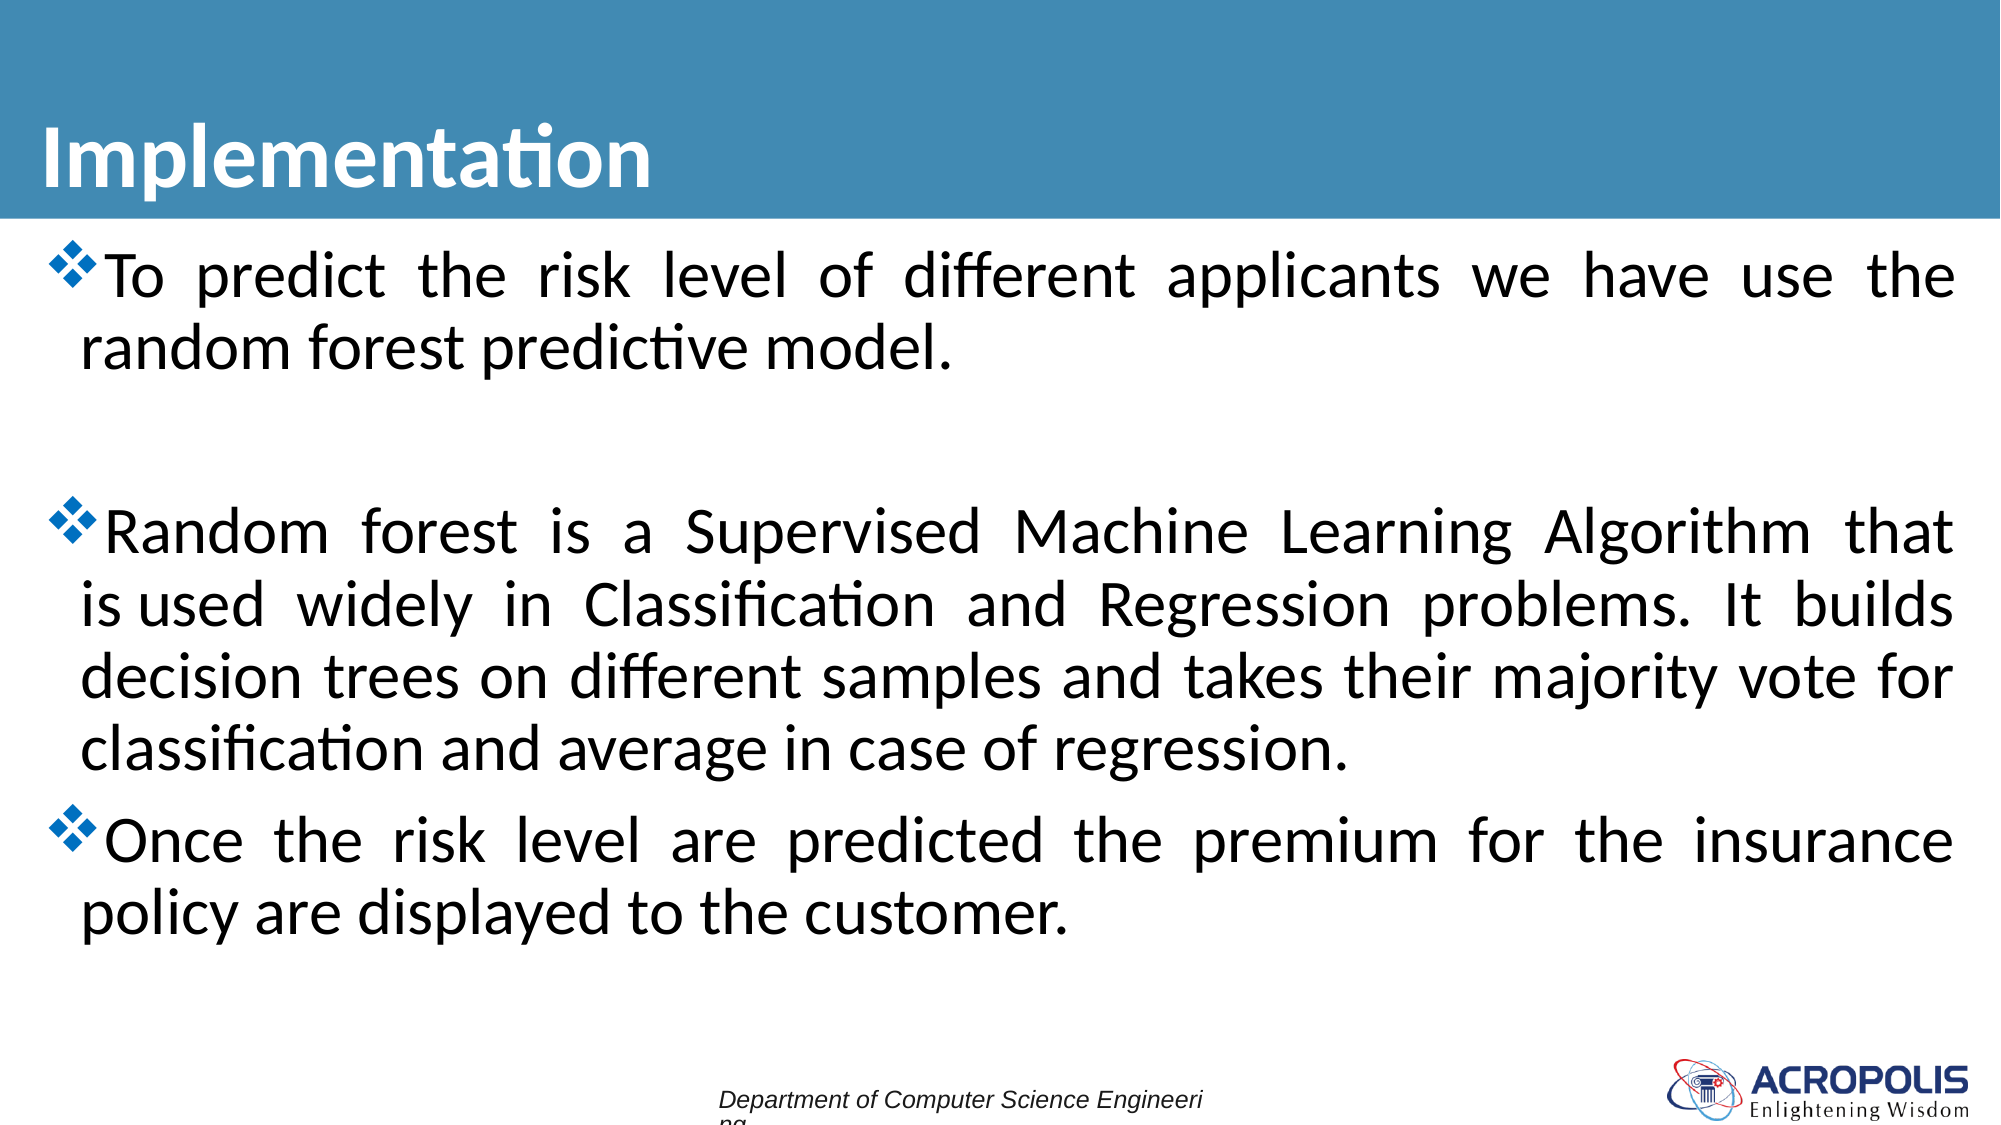

# Implementation
To predict the risk level of different applicants we have use the random forest predictive model.

Random forest is a Supervised Machine Learning Algorithm that is used widely in Classification and Regression problems. It builds decision trees on different samples and takes their majority vote for classification and average in case of regression.
Once the risk level are predicted the premium for the insurance policy are displayed to the customer.

Department of Computer Science Engineering
25